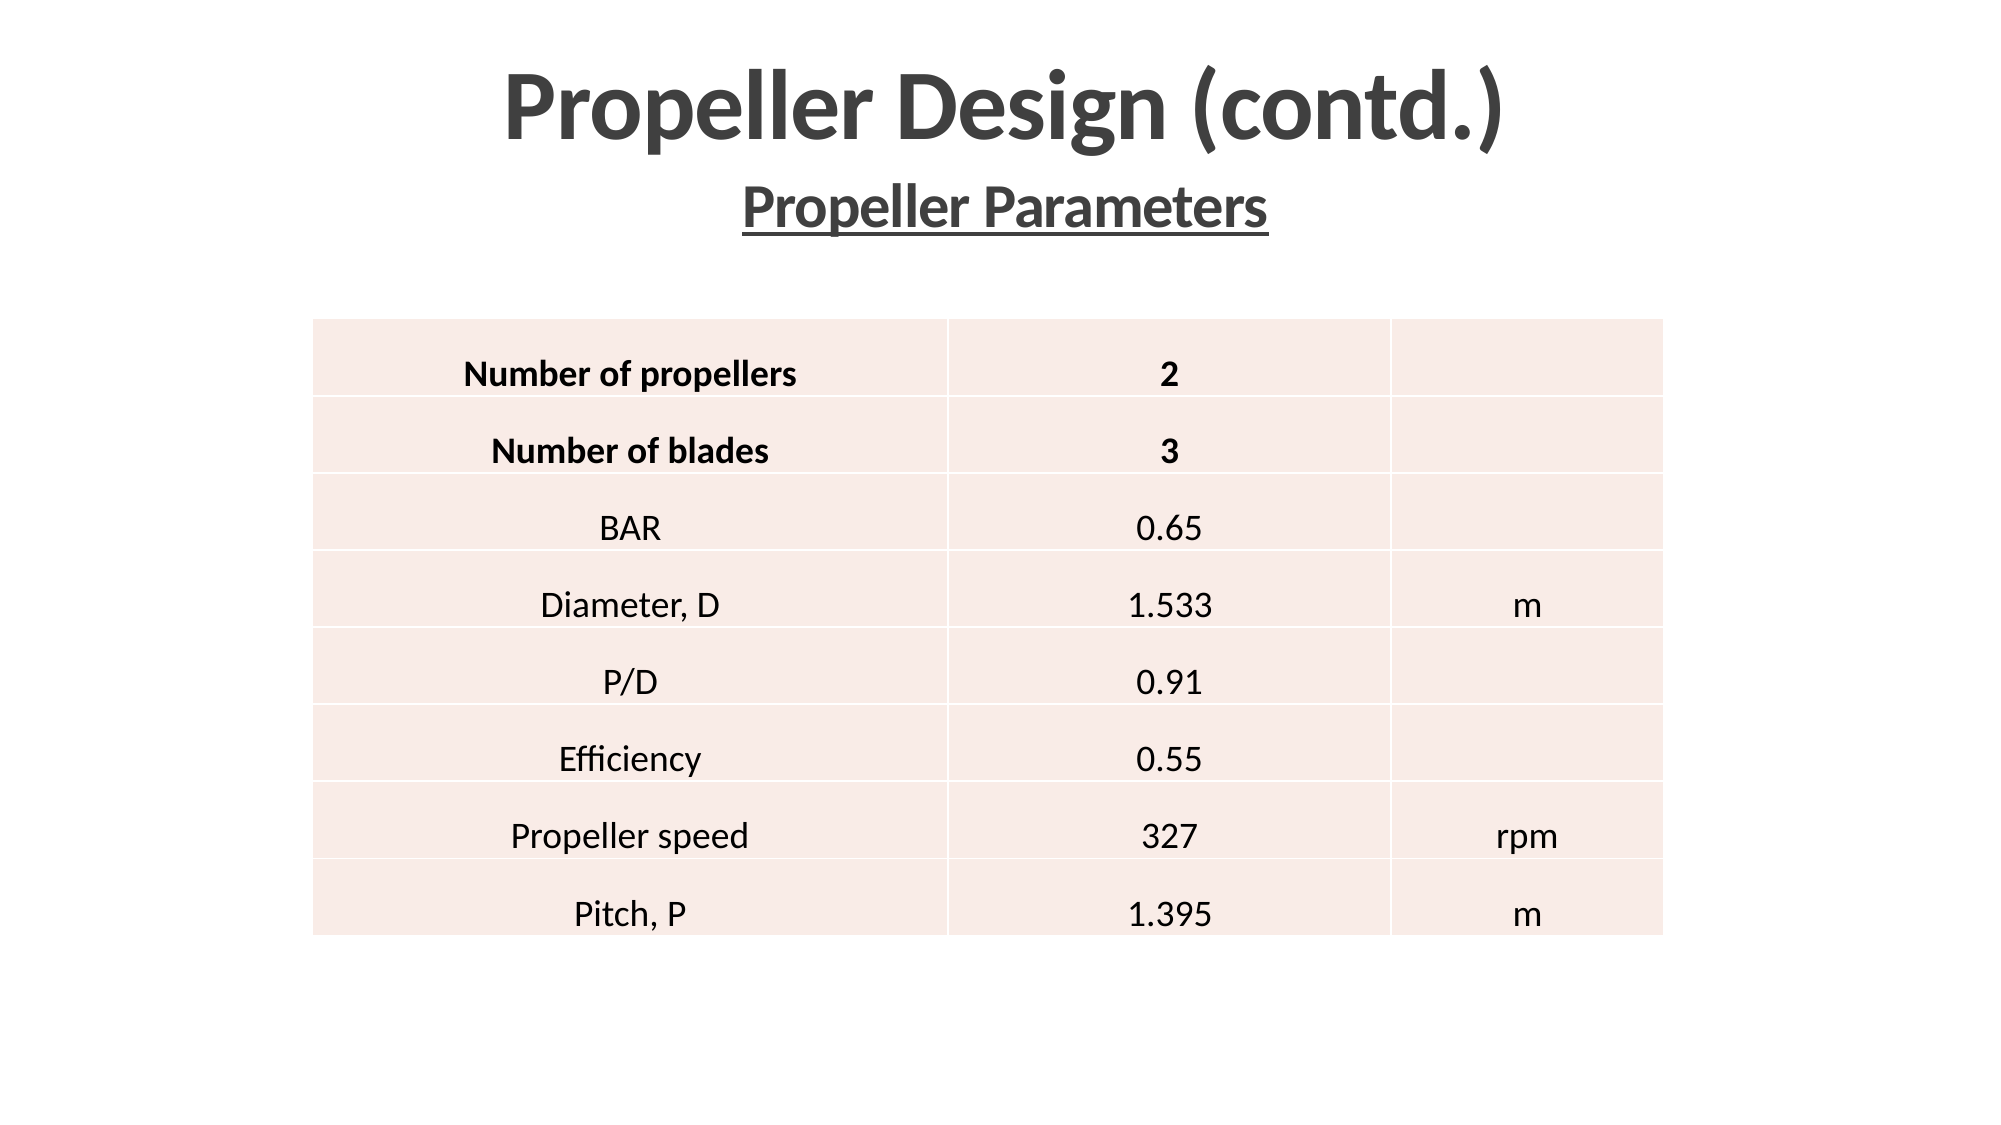

Propeller Design (contd.)
Propeller Parameters
| Number of propellers | 2 |  |
| --- | --- | --- |
| Number of blades | 3 |  |
| BAR | 0.65 |  |
| Diameter, D | 1.533 | m |
| P/D | 0.91 |  |
| Efficiency | 0.55 |  |
| Propeller speed | 327 | rpm |
| Pitch, P | 1.395 | m |